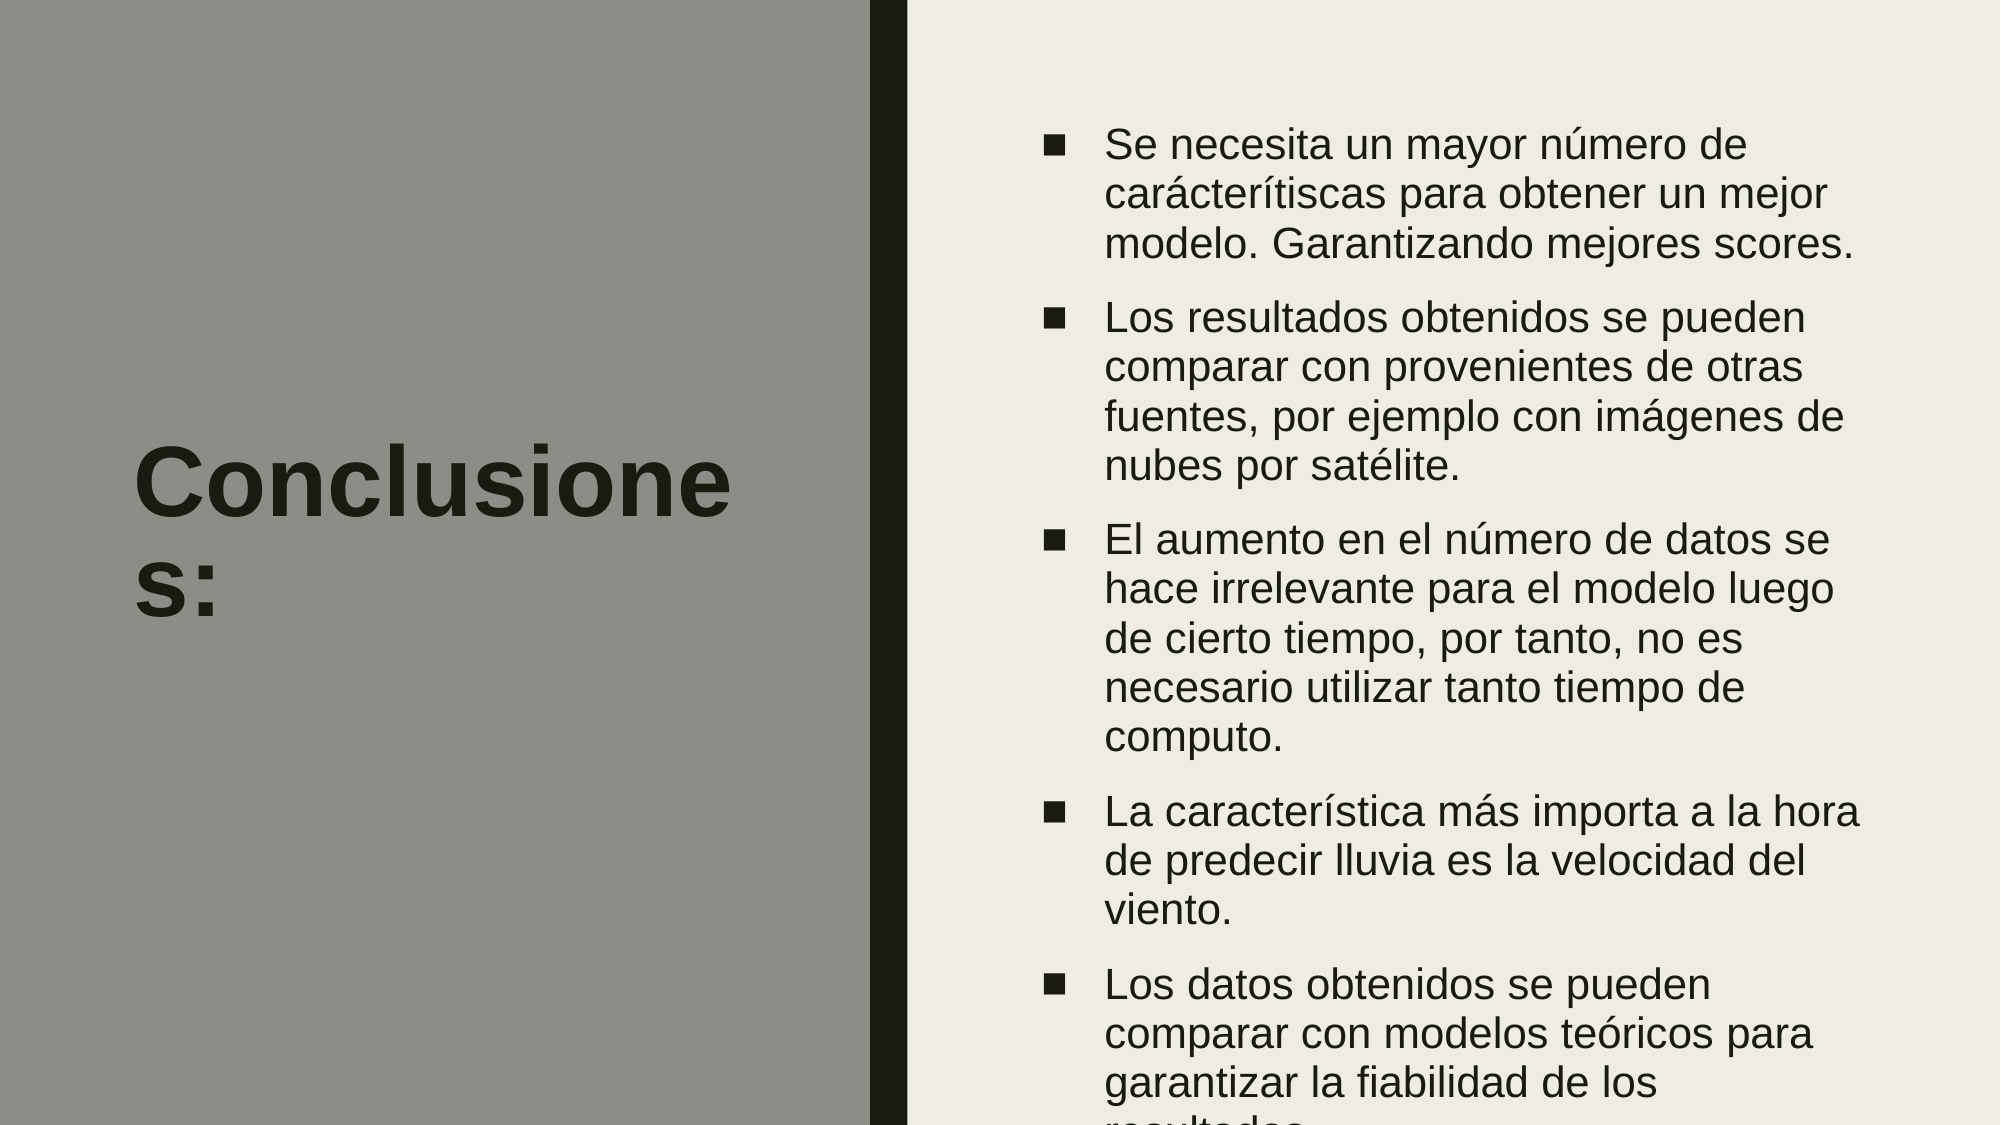

Se necesita un mayor número de carácterítiscas para obtener un mejor modelo. Garantizando mejores scores.
Los resultados obtenidos se pueden comparar con provenientes de otras fuentes, por ejemplo con imágenes de nubes por satélite.
El aumento en el número de datos se hace irrelevante para el modelo luego de cierto tiempo, por tanto, no es necesario utilizar tanto tiempo de computo.
La característica más importa a la hora de predecir lluvia es la velocidad del viento.
Los datos obtenidos se pueden comparar con modelos teóricos para garantizar la fiabilidad de los resultados
# Conclusiones: